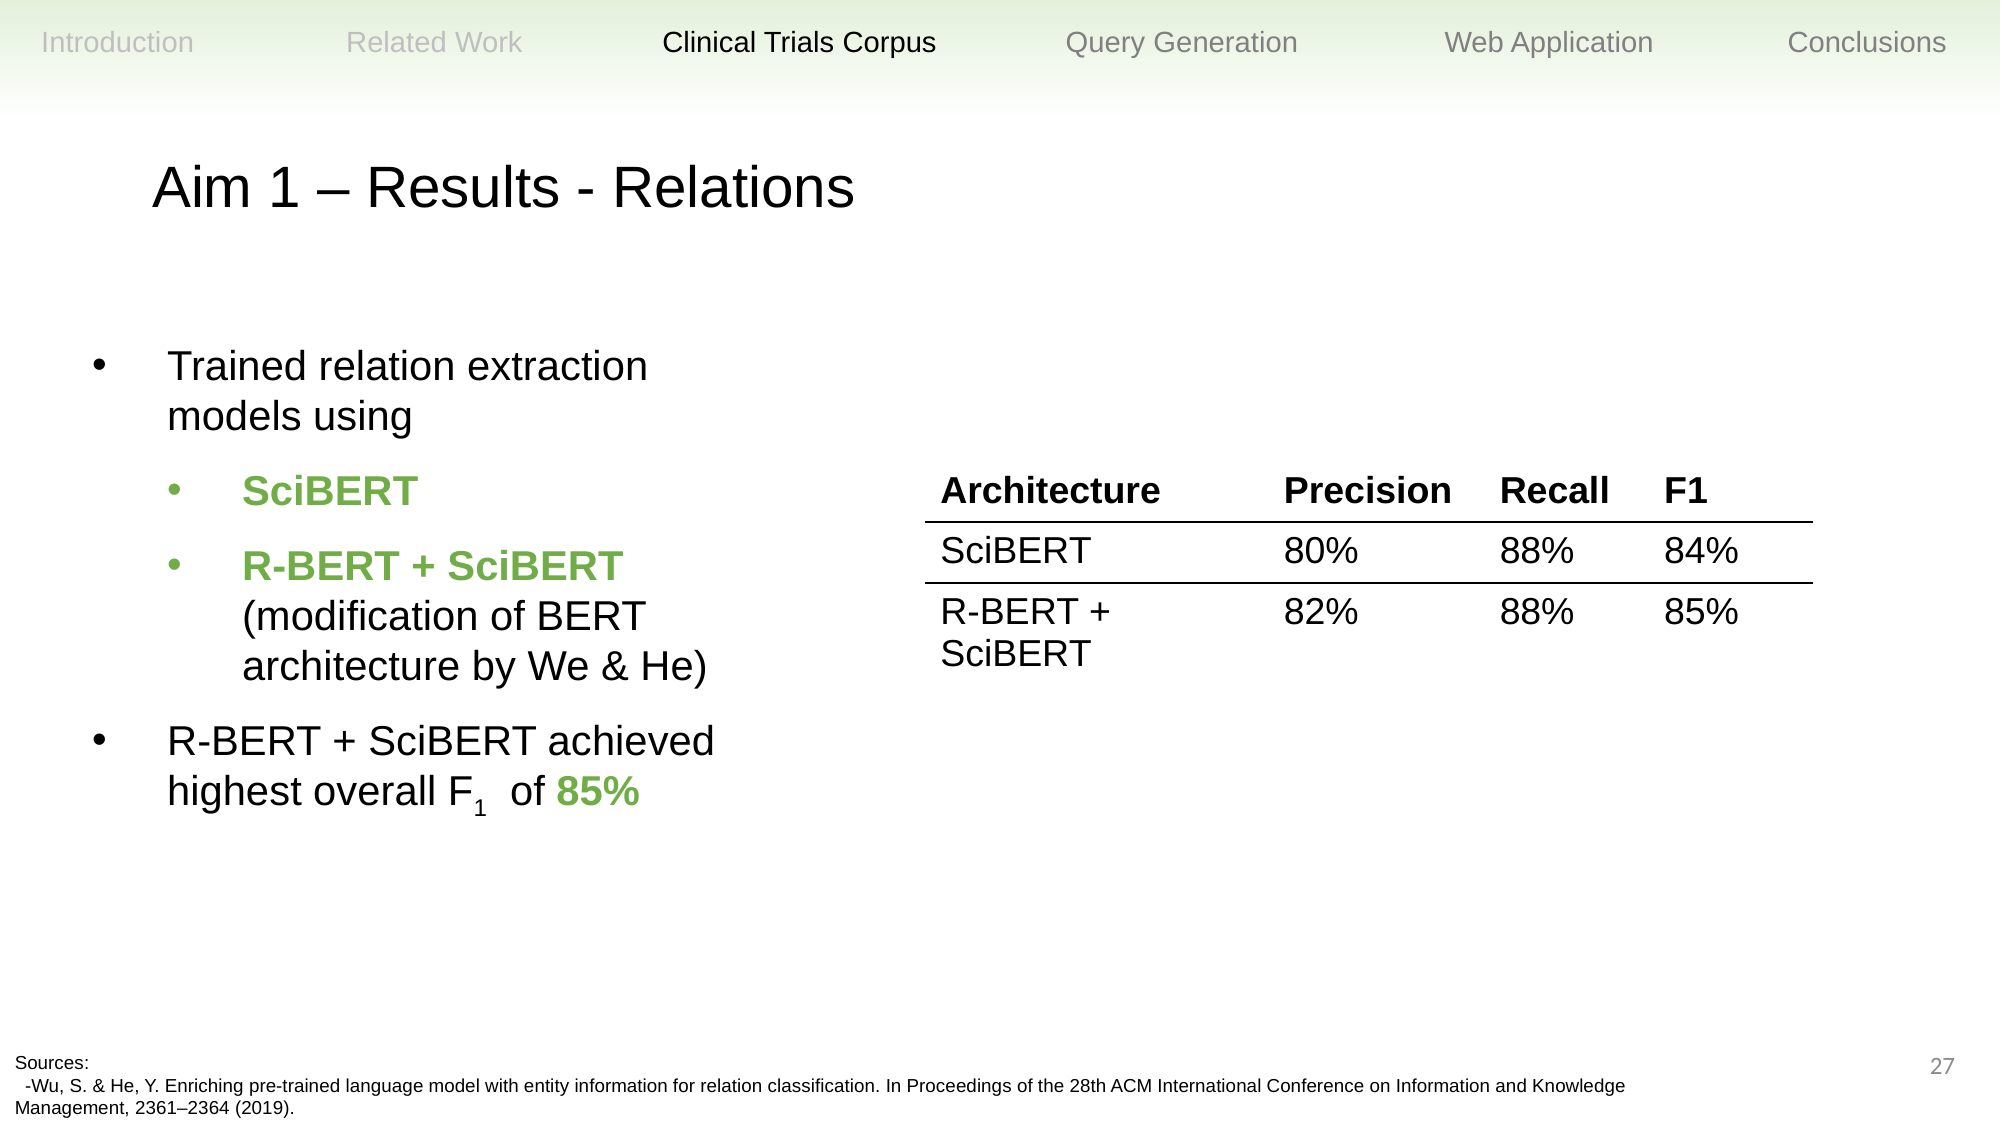

Related Work
Clinical Trials Corpus
Query Generation
Web Application
Conclusions
Introduction
Aim 1 – Results - Relations
Trained relation extraction models using
SciBERT
R-BERT + SciBERT (modification of BERT architecture by We & He)
R-BERT + SciBERT achieved highest overall F1  of 85%
| Architecture | Precision | Recall | F1 |
| --- | --- | --- | --- |
| SciBERT | 80% | 88% | 84% |
| R-BERT + SciBERT | 82% | 88% | 85% |
27
Sources:
  -Wu, S. & He, Y. Enriching pre-trained language model with entity information for relation classification. In Proceedings of the 28th ACM International Conference on Information and Knowledge Management, 2361–2364 (2019).